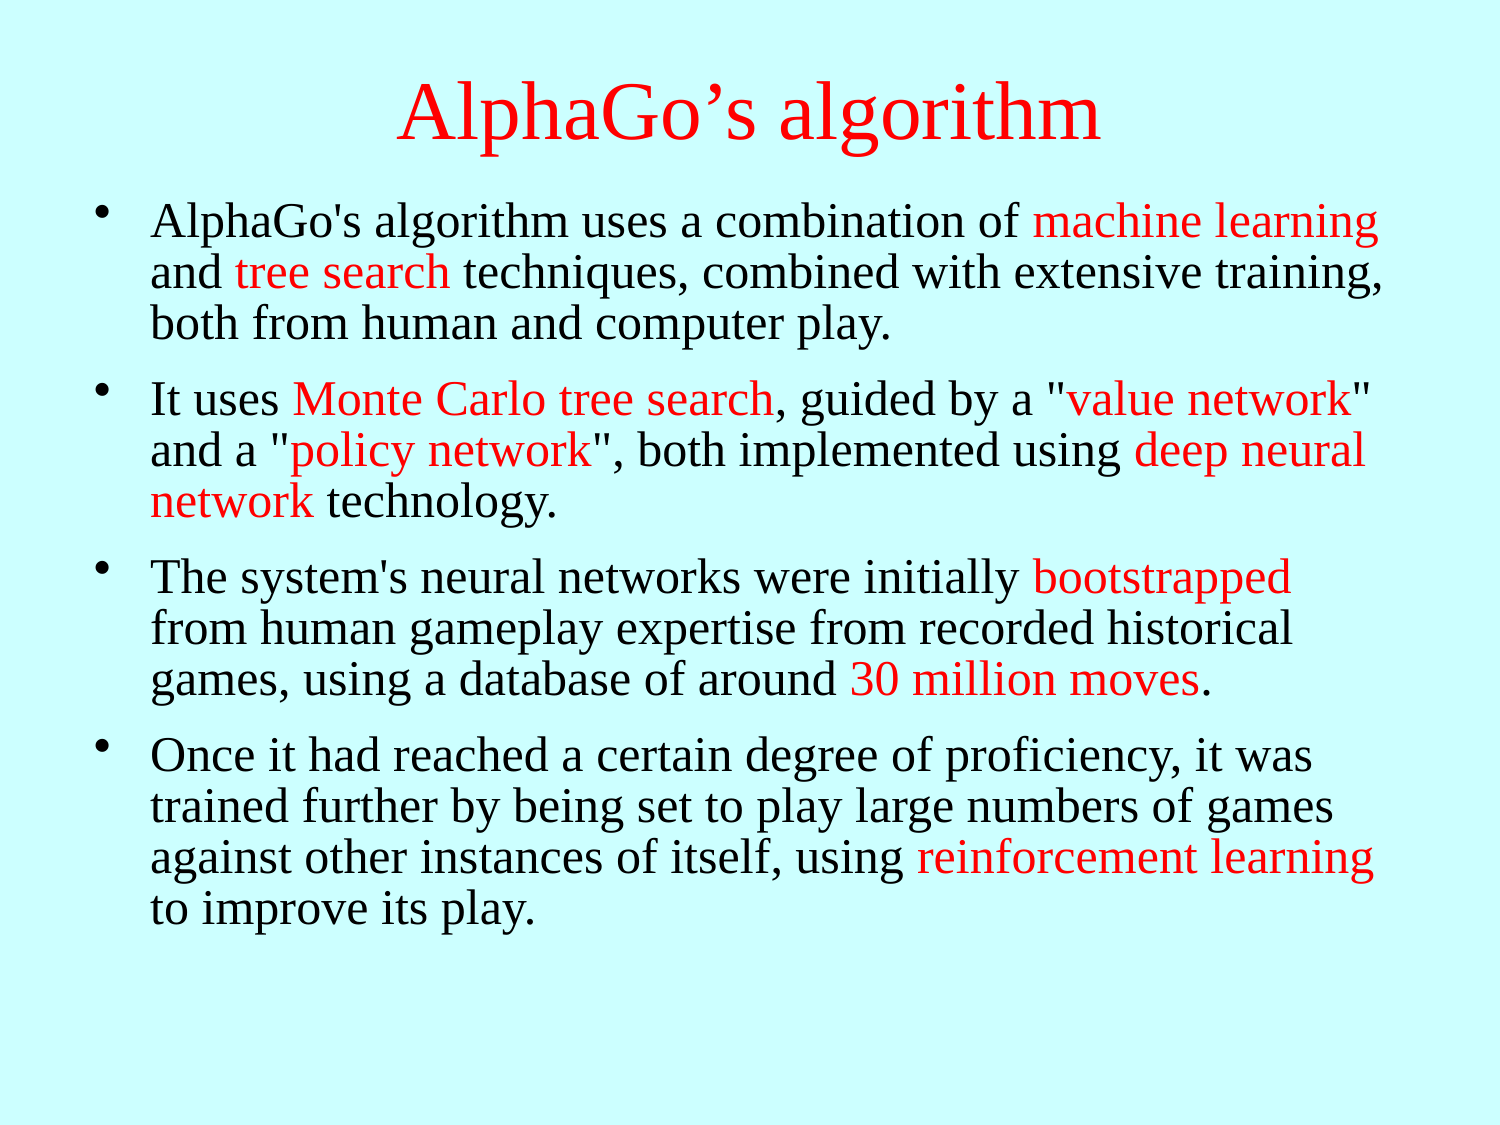

# AlphaGo’s algorithm
AlphaGo's algorithm uses a combination of machine learning and tree search techniques, combined with extensive training, both from human and computer play.
It uses Monte Carlo tree search, guided by a "value network" and a "policy network", both implemented using deep neural network technology.
The system's neural networks were initially bootstrapped from human gameplay expertise from recorded historical games, using a database of around 30 million moves.
Once it had reached a certain degree of proficiency, it was trained further by being set to play large numbers of games against other instances of itself, using reinforcement learning to improve its play.